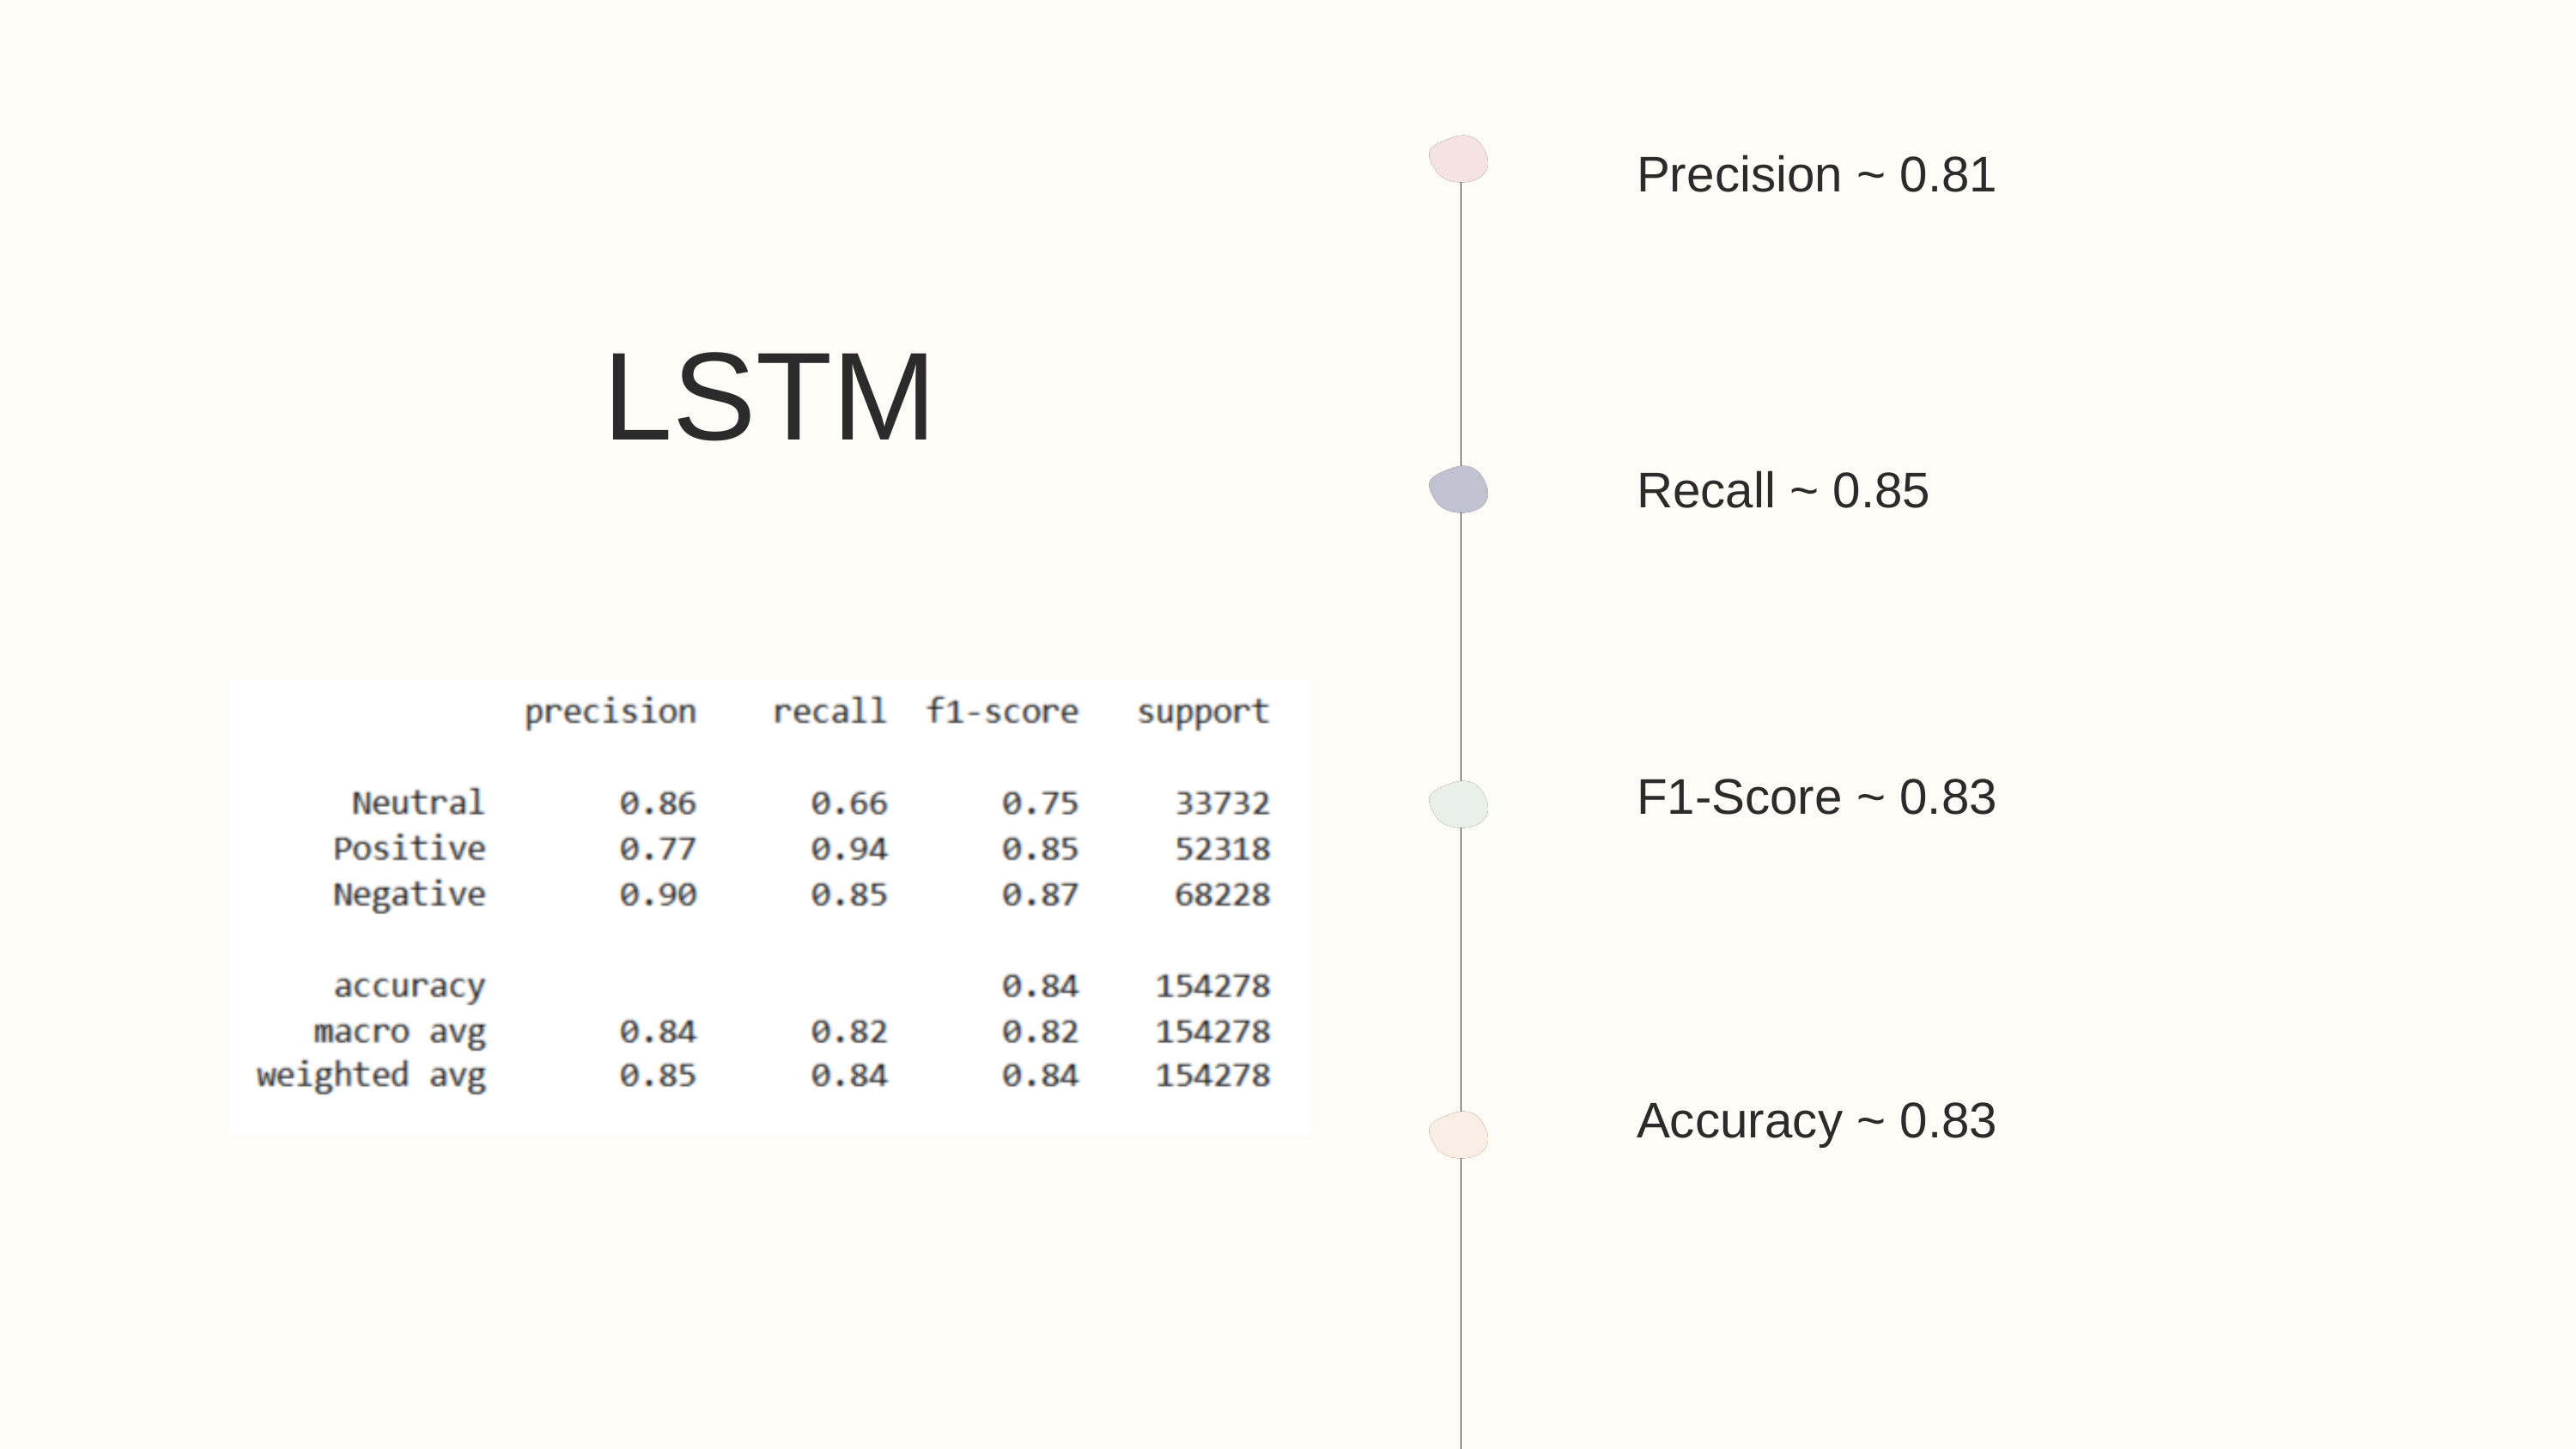

Precision ~ 0.81

LSTM

Recall ~ 0.85

F1-Score ~ 0.83

Accuracy ~ 0.83